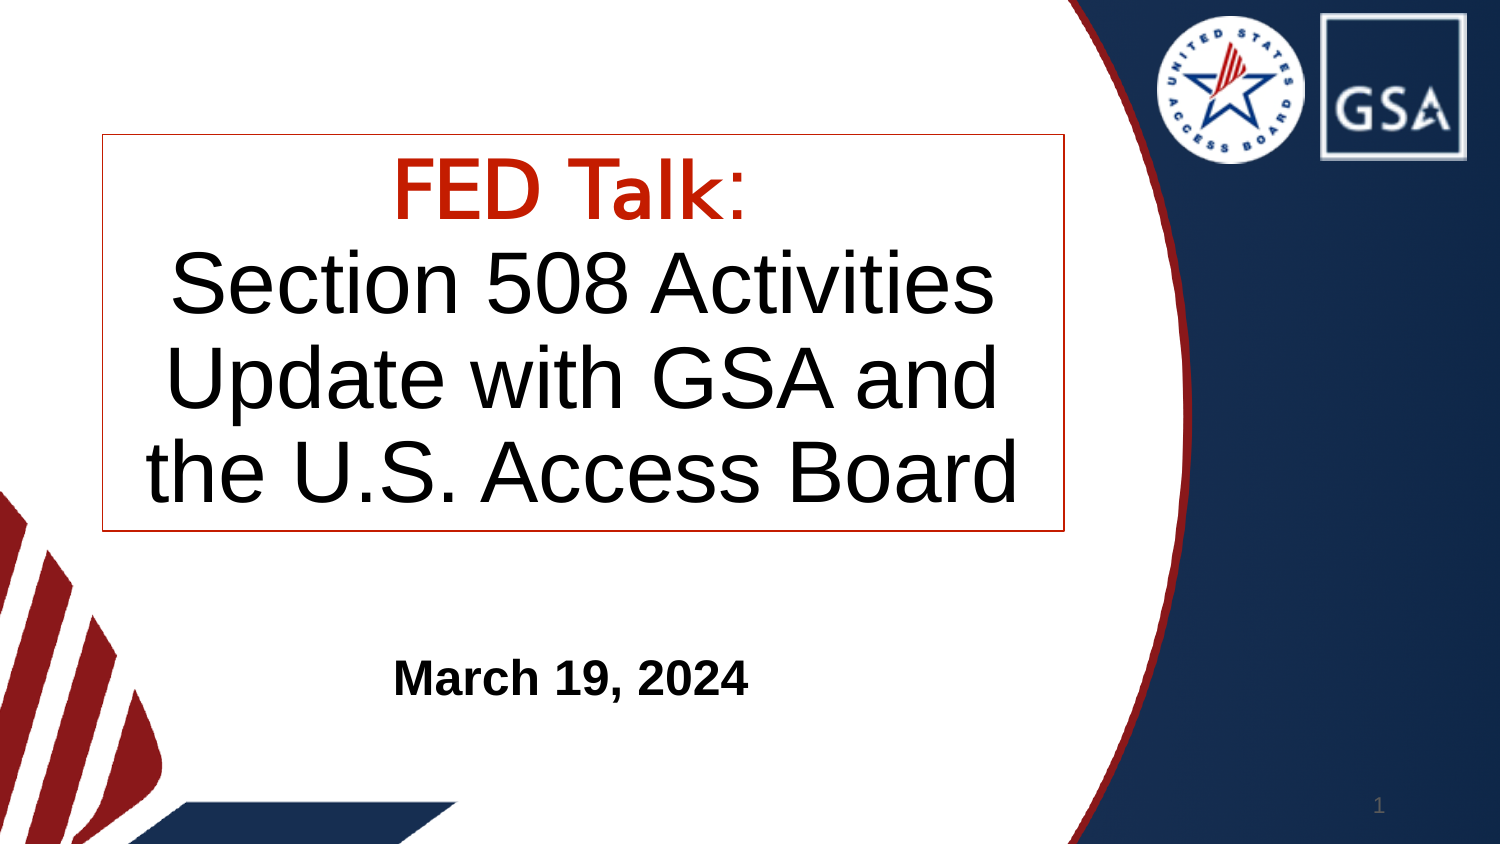

# FED Talk: Section 508 Activities Update with GSA and the U.S. Access Board

March 19, 2024
1